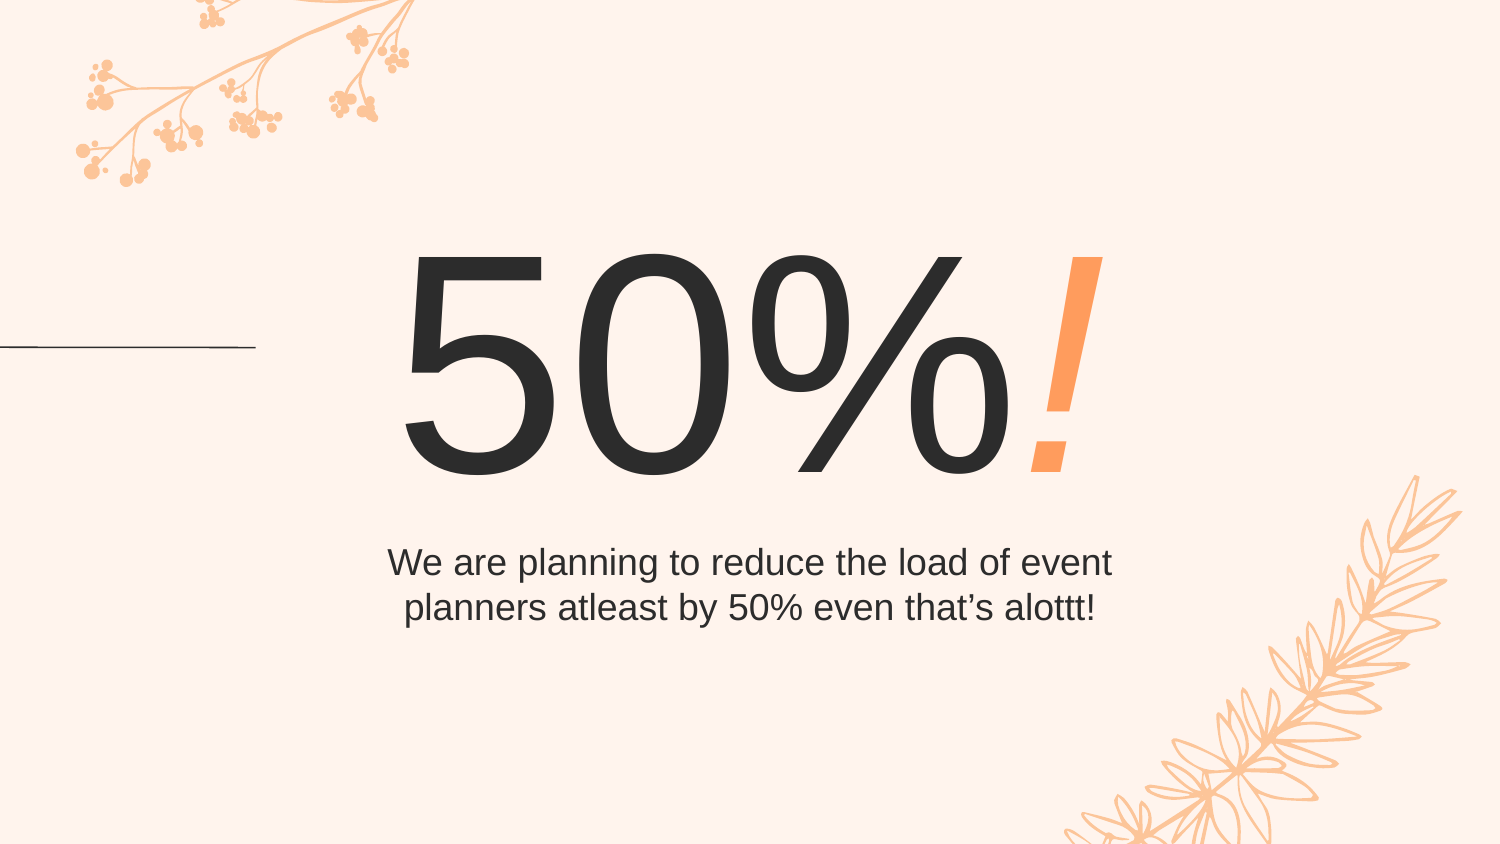

# 50%!
We are planning to reduce the load of event planners atleast by 50% even that’s alottt!